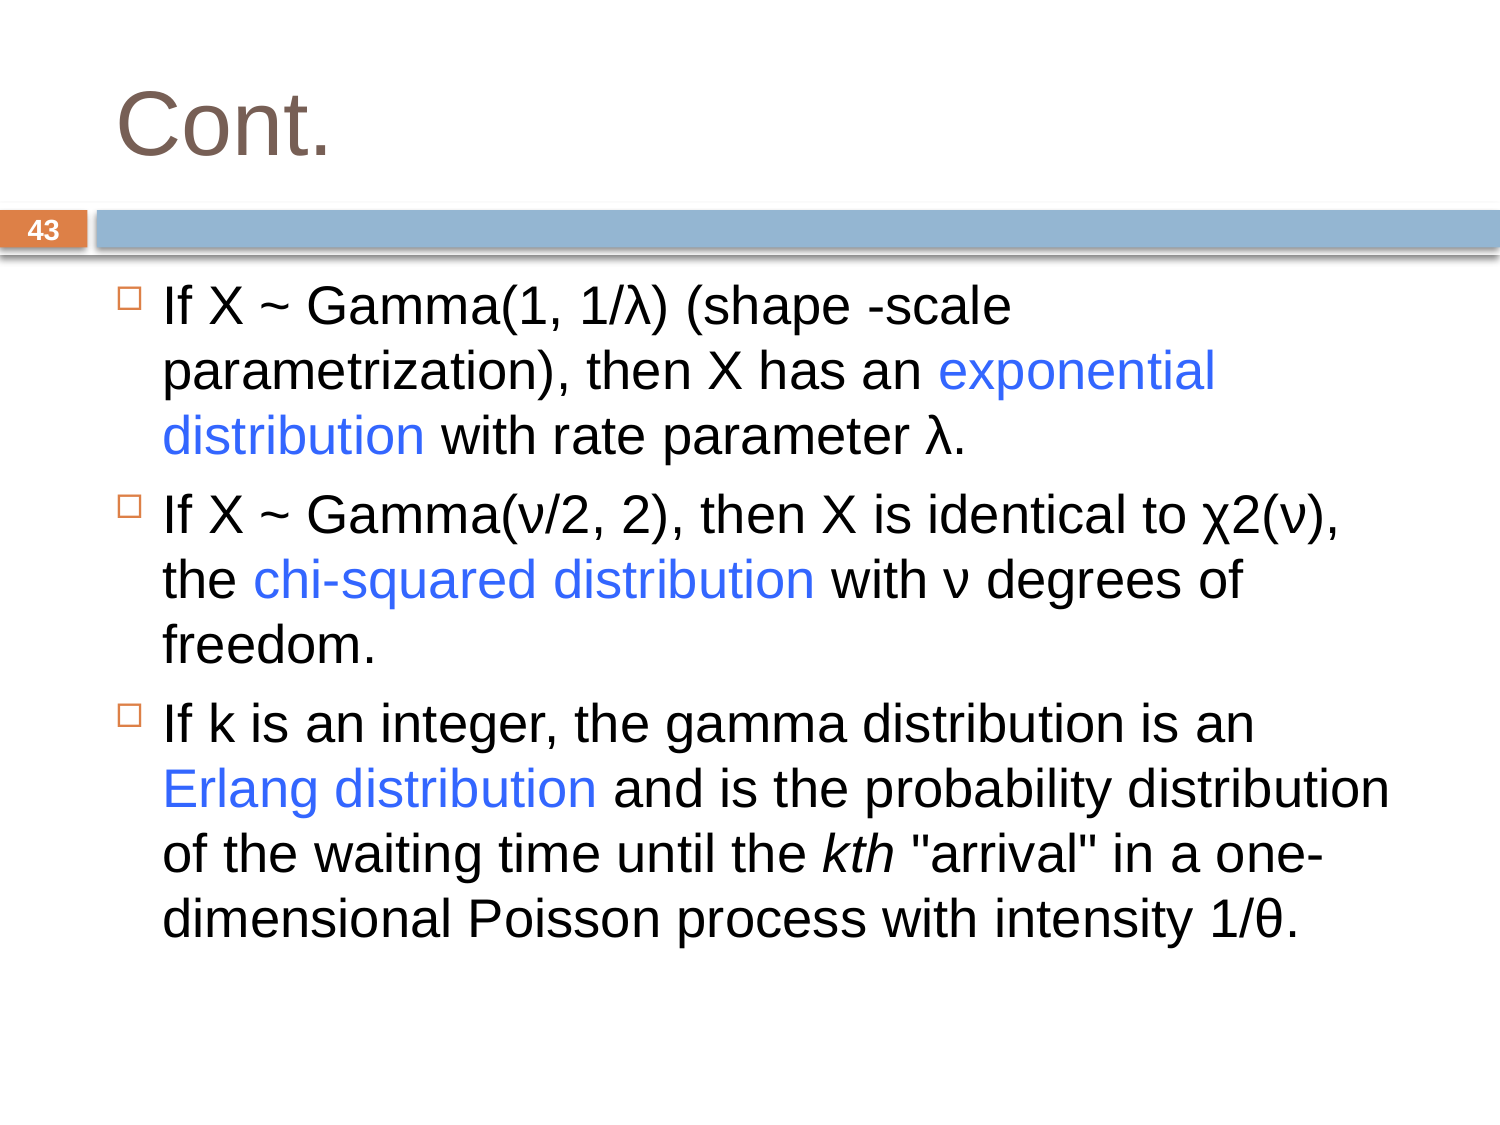

# Cont.
43
If X ~ Gamma(1, 1/λ) (shape -scale parametrization), then X has an exponential distribution with rate parameter λ.
If X ~ Gamma(ν/2, 2), then X is identical to χ2(ν), the chi-squared distribution with ν degrees of freedom.
If k is an integer, the gamma distribution is an Erlang distribution and is the probability distribution of the waiting time until the kth "arrival" in a one-dimensional Poisson process with intensity 1/θ.